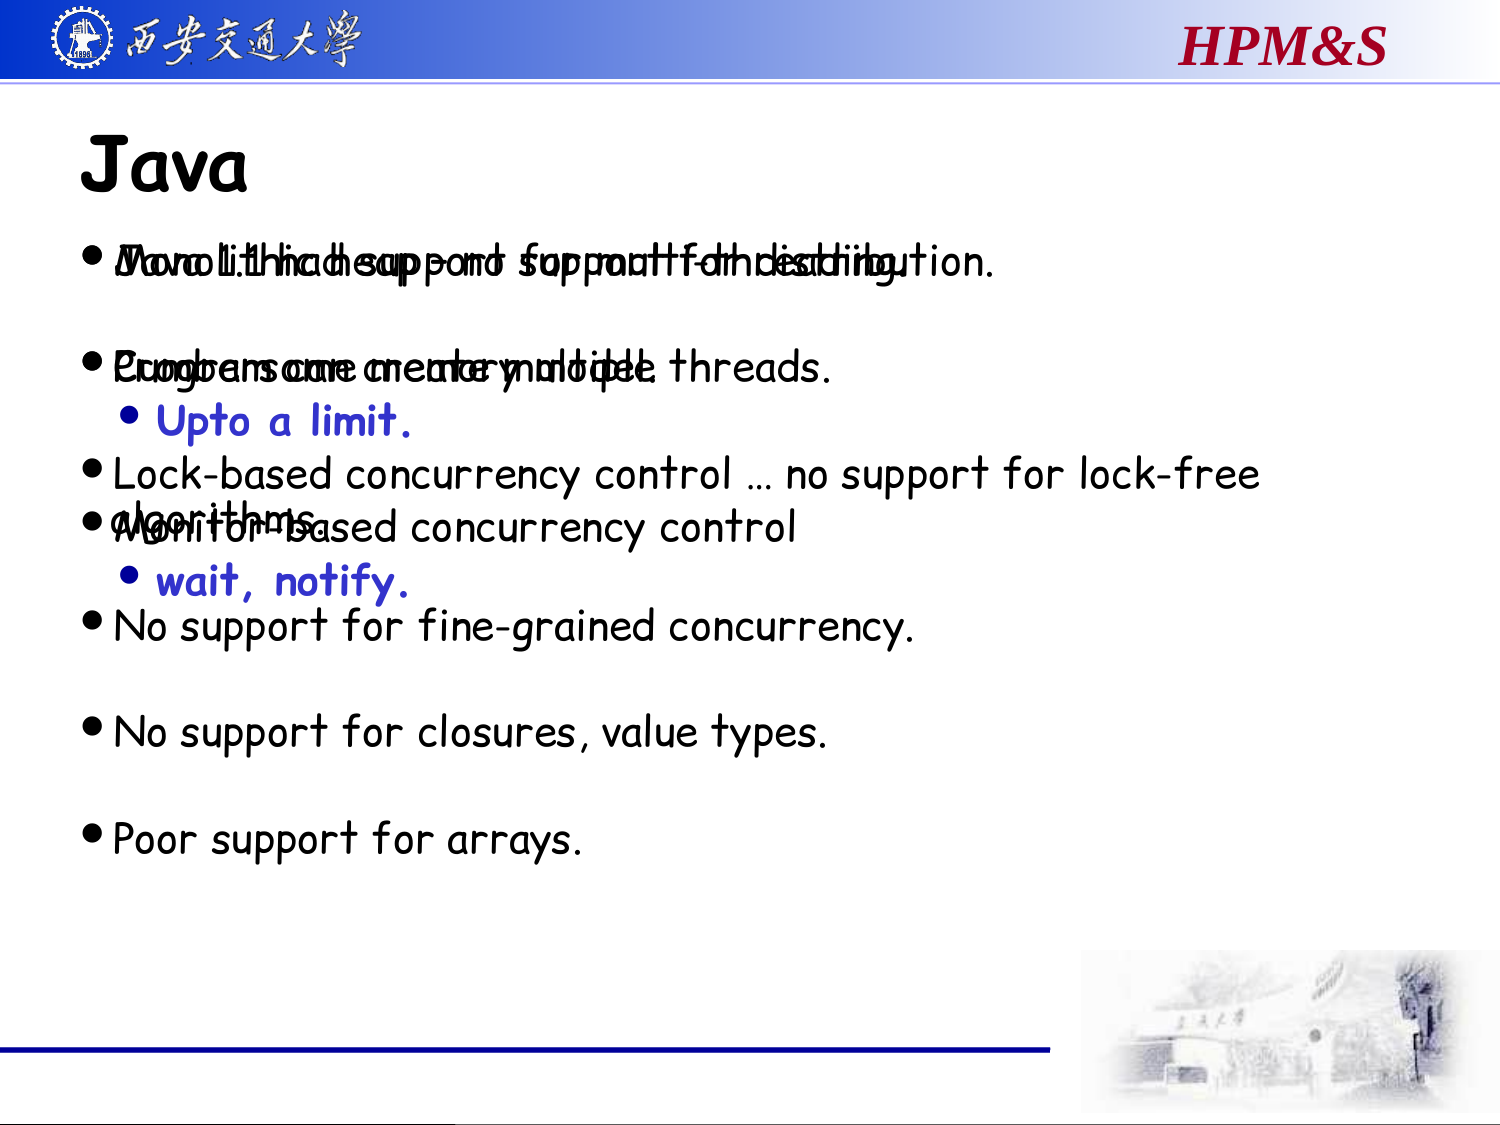

# Java
Java 1.1 had support for multi-threading.

Program can create multiple threads.
Upto a limit.

Monitor-based concurrency control
wait, notify.
Monolithic heap – no support for distribution.

Cumbersome memory model.

Lock-based concurrency control … no support for lock-free algorithms.

No support for fine-grained concurrency.

No support for closures, value types.

Poor support for arrays.